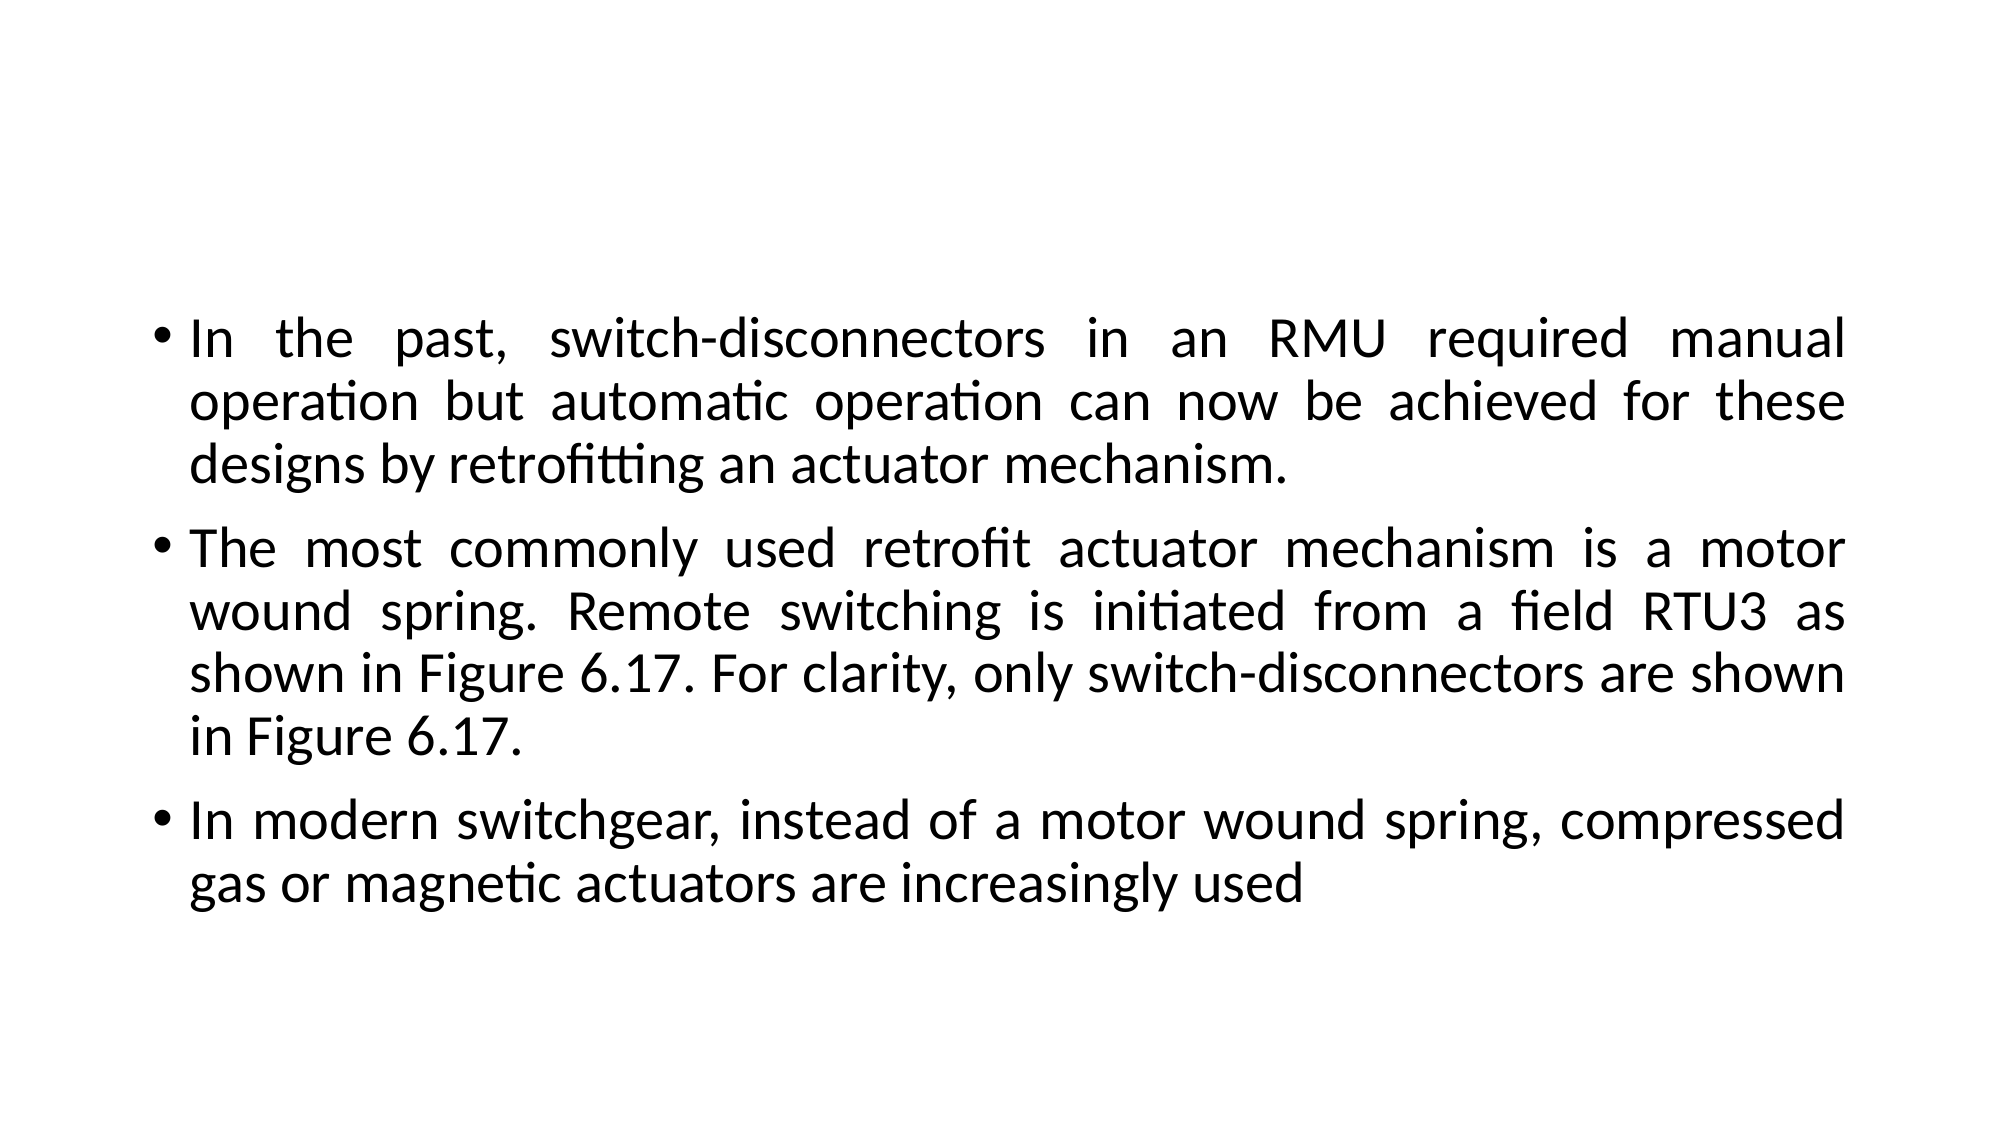

#
In the past, switch-disconnectors in an RMU required manual operation but automatic operation can now be achieved for these designs by retrofitting an actuator mechanism.
The most commonly used retrofit actuator mechanism is a motor wound spring. Remote switching is initiated from a field RTU3 as shown in Figure 6.17. For clarity, only switch-disconnectors are shown in Figure 6.17.
In modern switchgear, instead of a motor wound spring, compressed gas or magnetic actuators are increasingly used